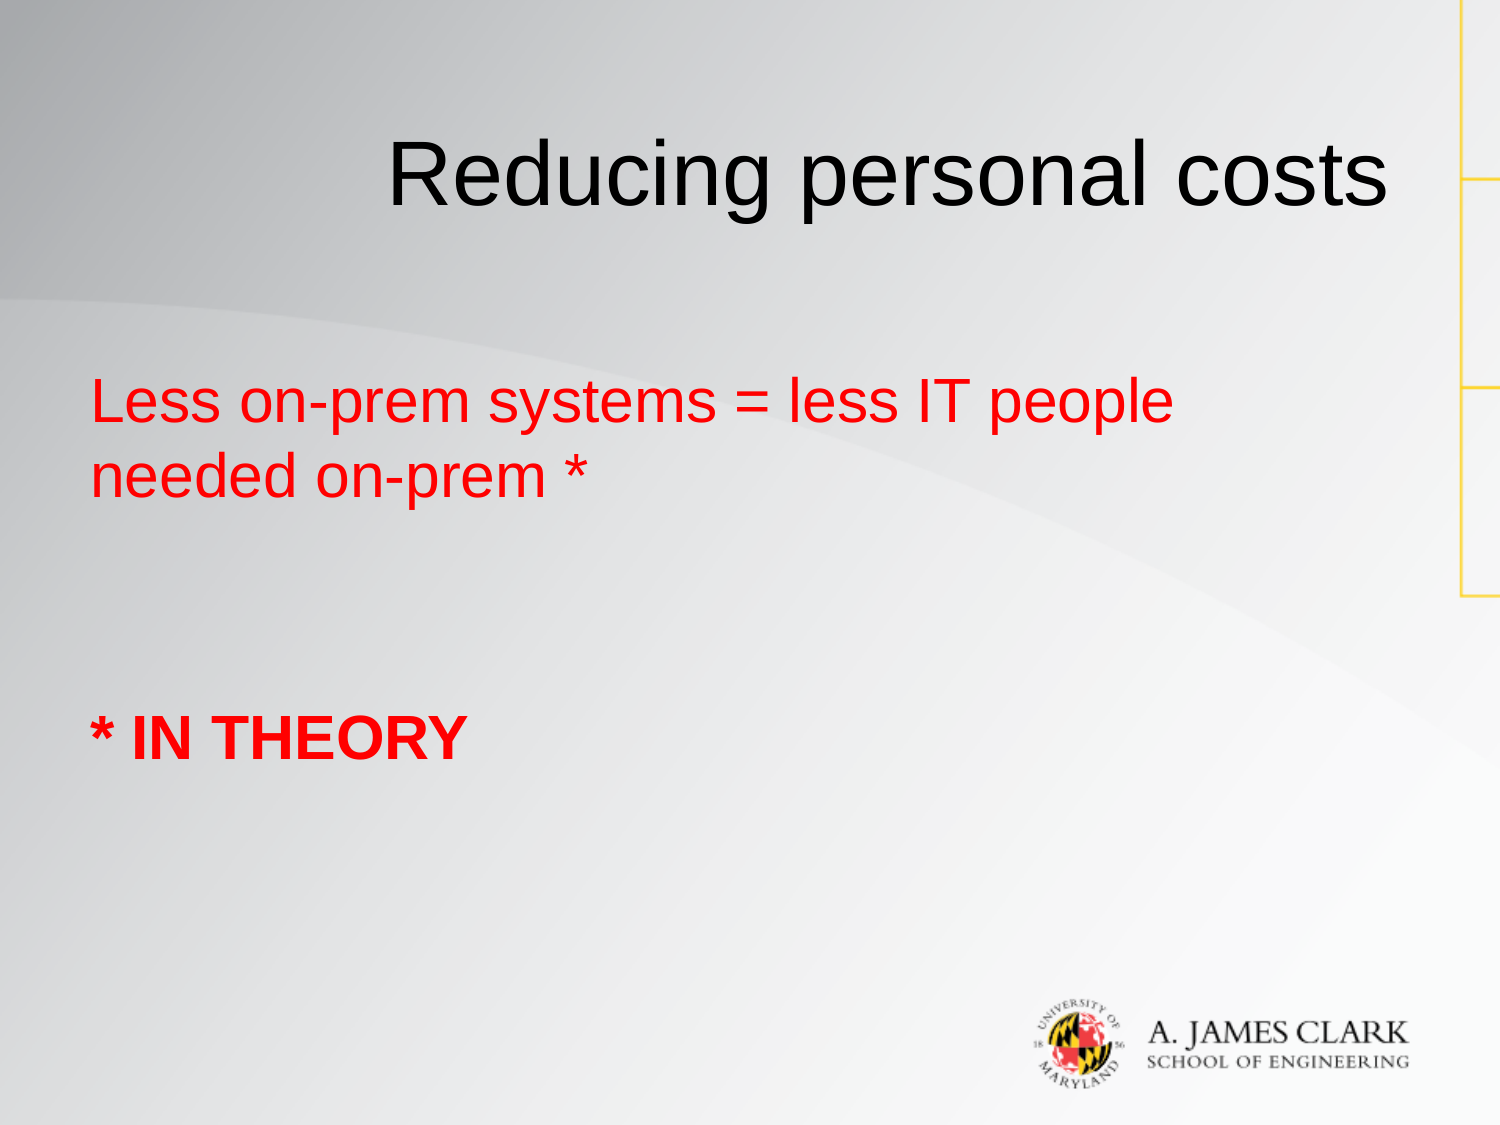

# Reducing personal costs
Less on-prem systems = less IT people needed on-prem *

* IN THEORY